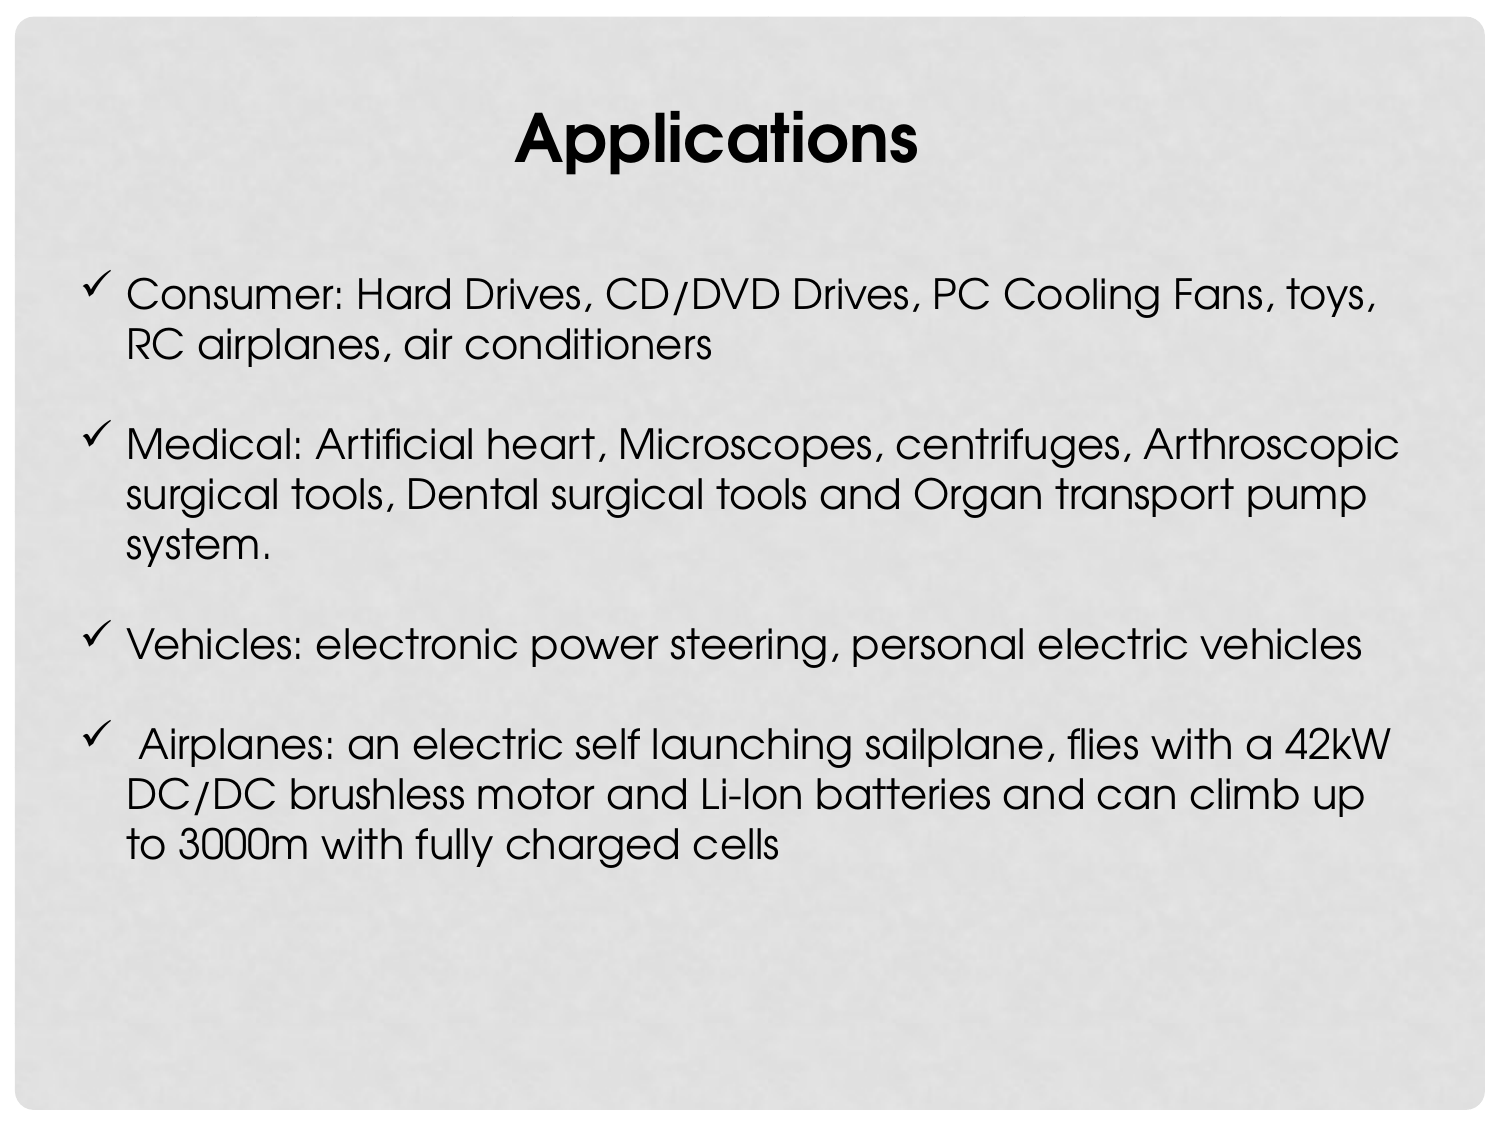

Applications
Consumer: Hard Drives, CD/DVD Drives, PC Cooling Fans, toys, RC airplanes, air conditioners

Medical: Artificial heart, Microscopes, centrifuges, Arthroscopic surgical tools, Dental surgical tools and Organ transport pump system.

Vehicles: electronic power steering, personal electric vehicles

 Airplanes: an electric self launching sailplane, flies with a 42kW DC/DC brushless motor and Li-Ion batteries and can climb up to 3000m with fully charged cells